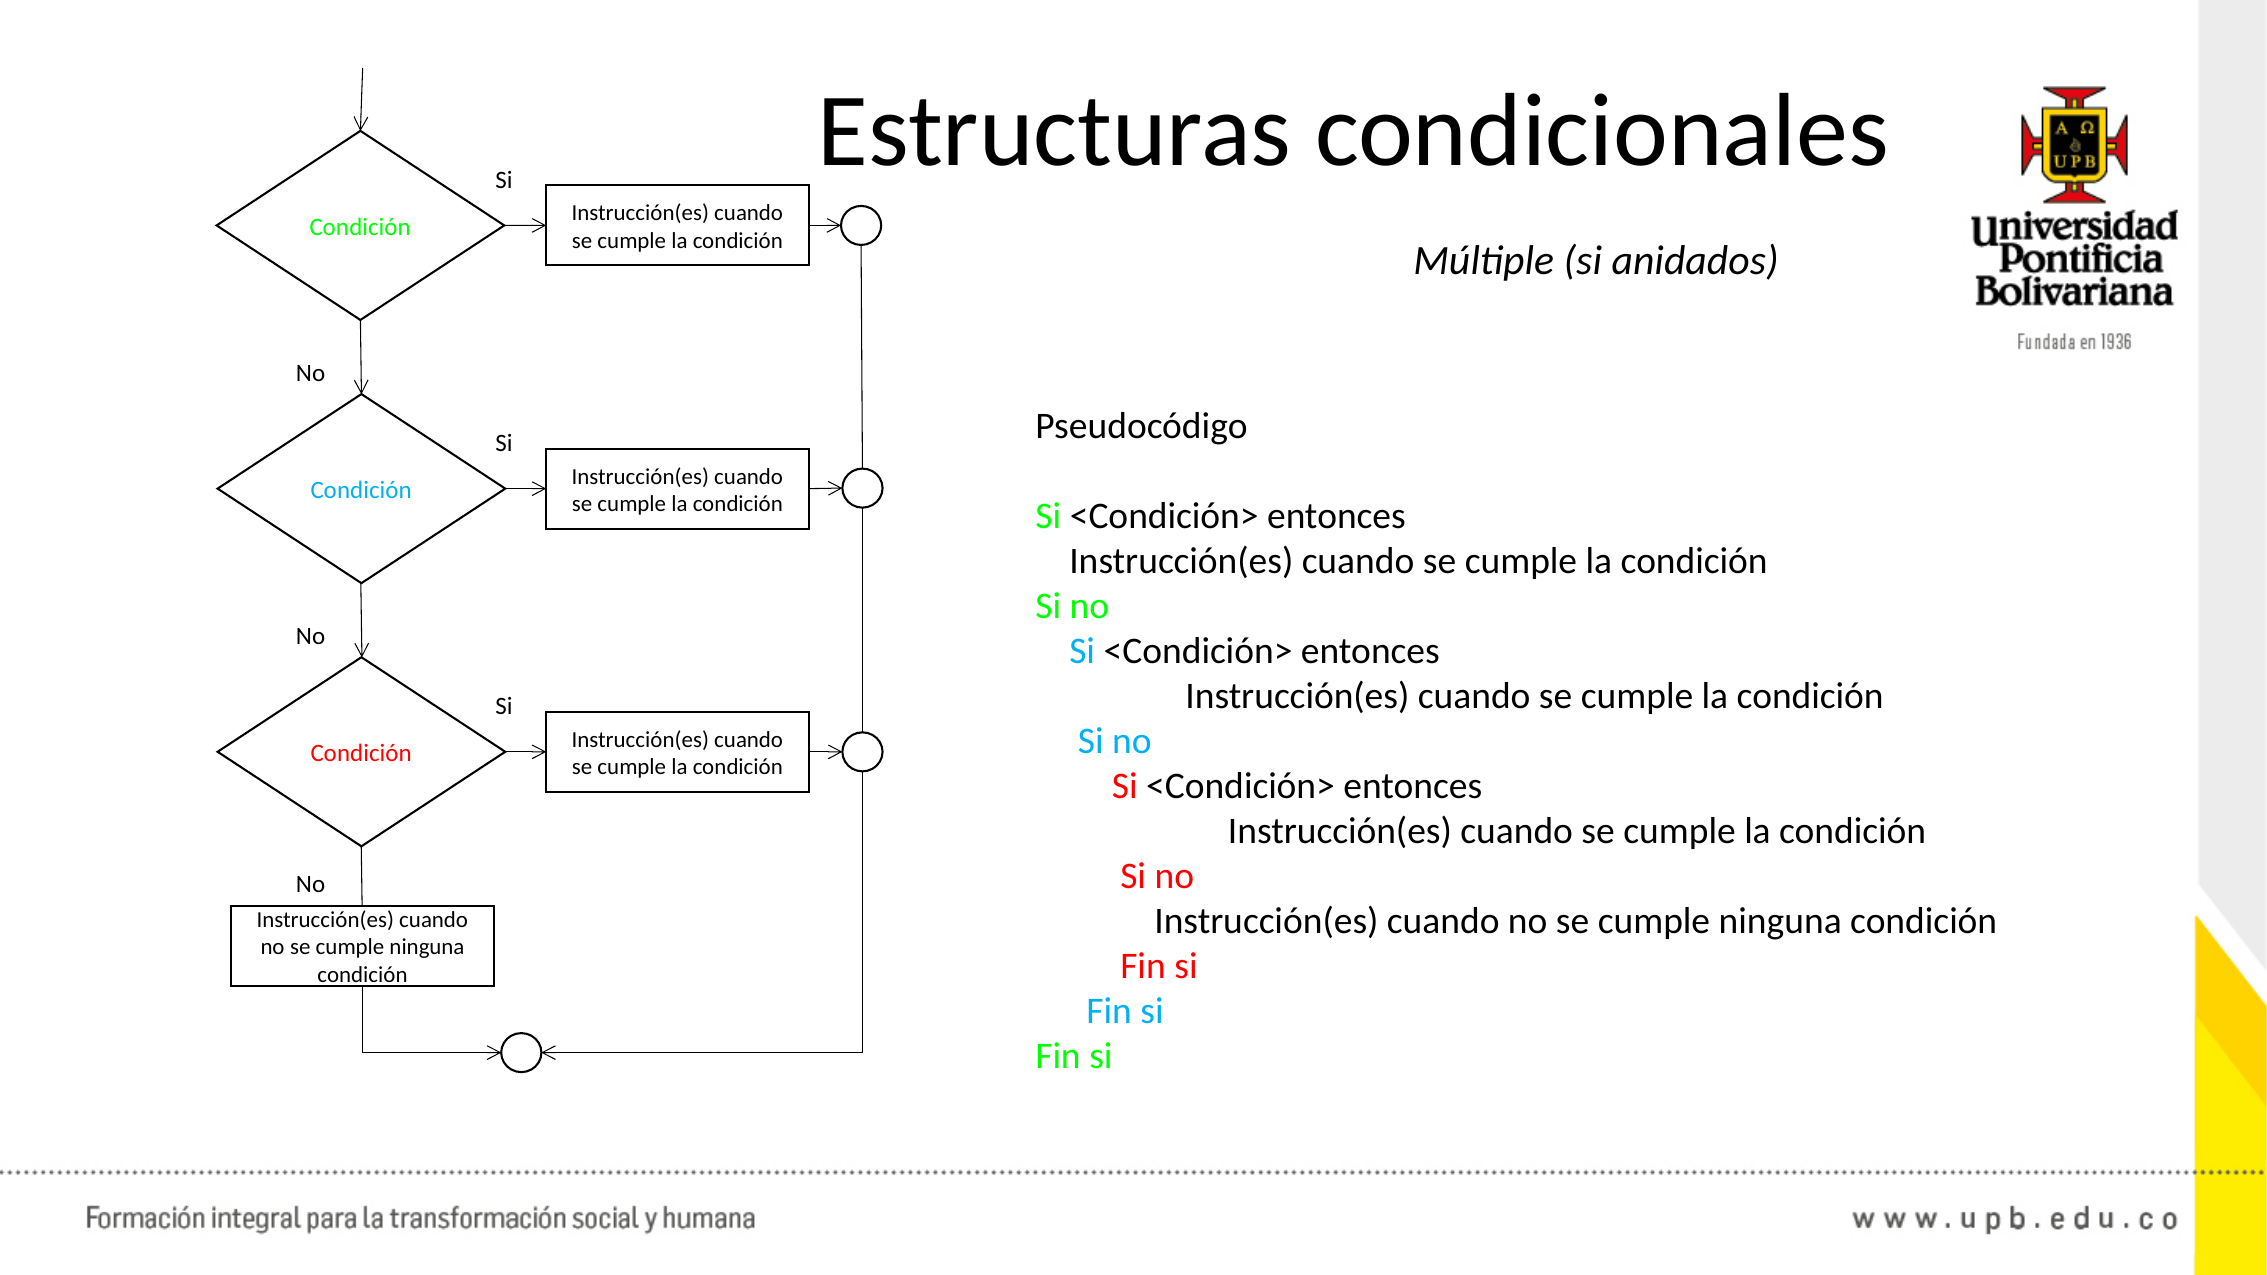

Estructuras condicionales
Condición
Si
Instrucción(es) cuando se cumple la condición

Múltiple (si anidados)
No
Pseudocódigo

Si <Condición> entonces
    Instrucción(es) cuando se cumple la condición
Si no
    Si <Condición> entonces
    	Instrucción(es) cuando se cumple la condición
     Si no
         Si <Condición> entonces
    	     Instrucción(es) cuando se cumple la condición
          Si no
              Instrucción(es) cuando no se cumple ninguna condición
          Fin si
      Fin si
Fin si
Condición
Si
Instrucción(es) cuando se cumple la condición

No
Condición
Si
Instrucción(es) cuando se cumple la condición

No
Instrucción(es) cuando no se cumple ninguna condición